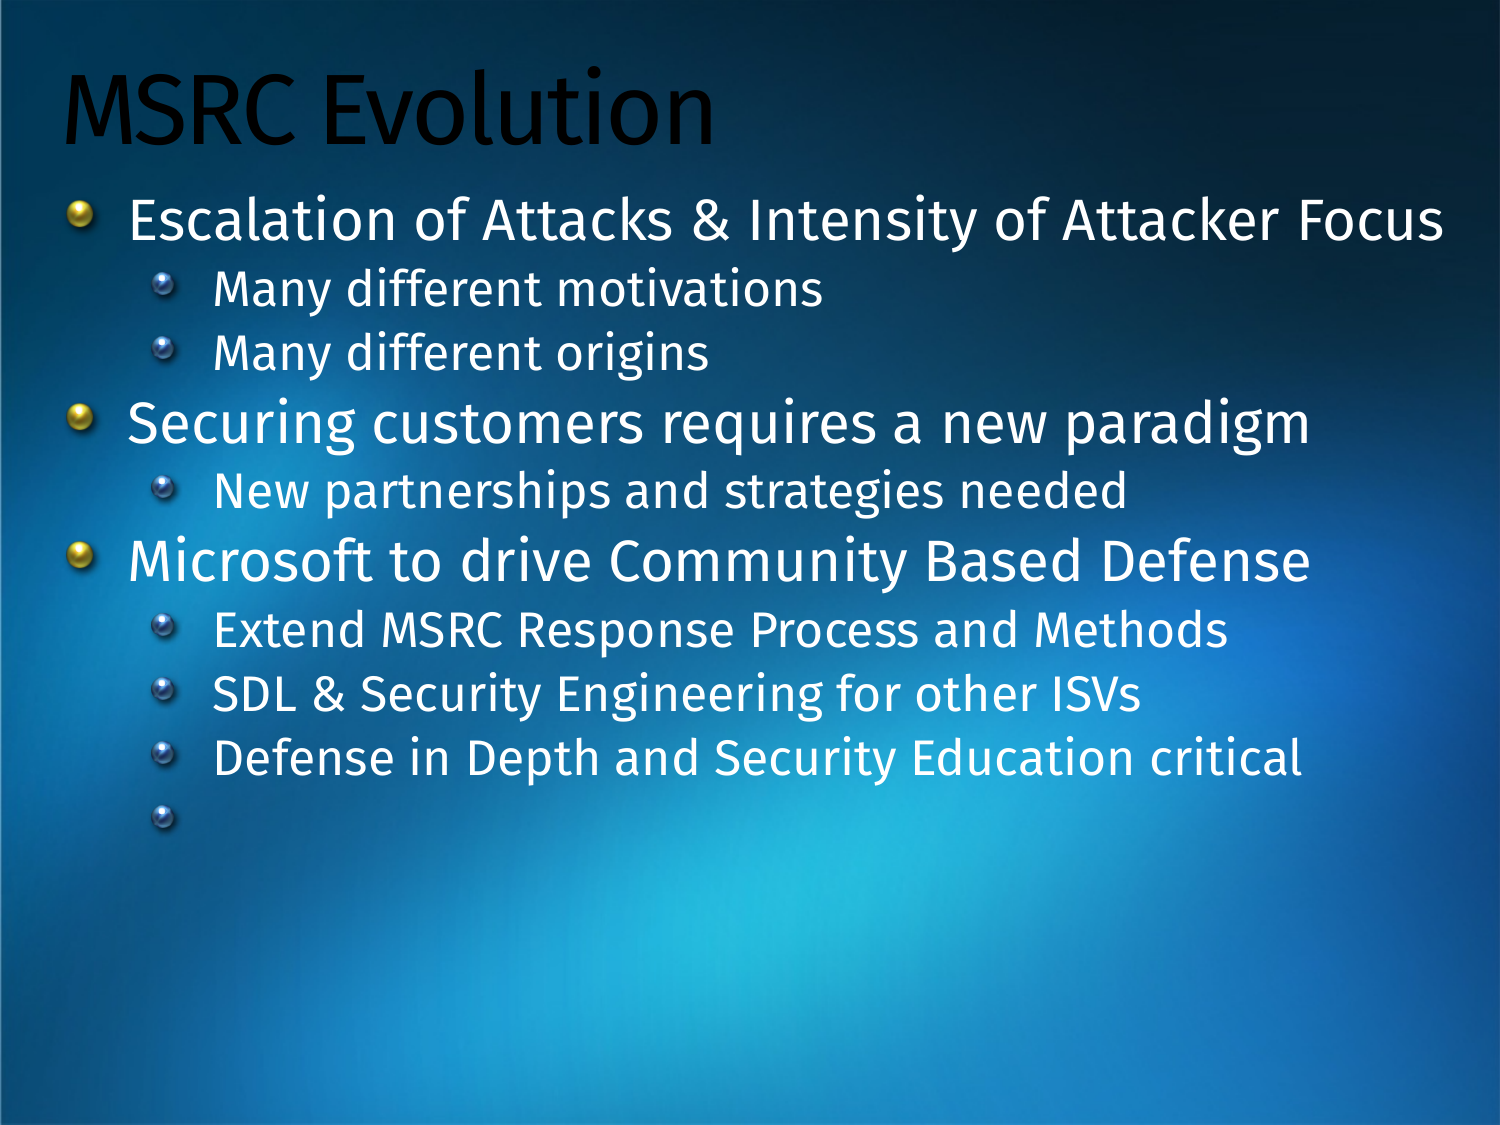

# MSRC Evolution
Escalation of Attacks & Intensity of Attacker Focus
Many different motivations
Many different origins
Securing customers requires a new paradigm
New partnerships and strategies needed
Microsoft to drive Community Based Defense
Extend MSRC Response Process and Methods
SDL & Security Engineering for other ISVs
Defense in Depth and Security Education critical